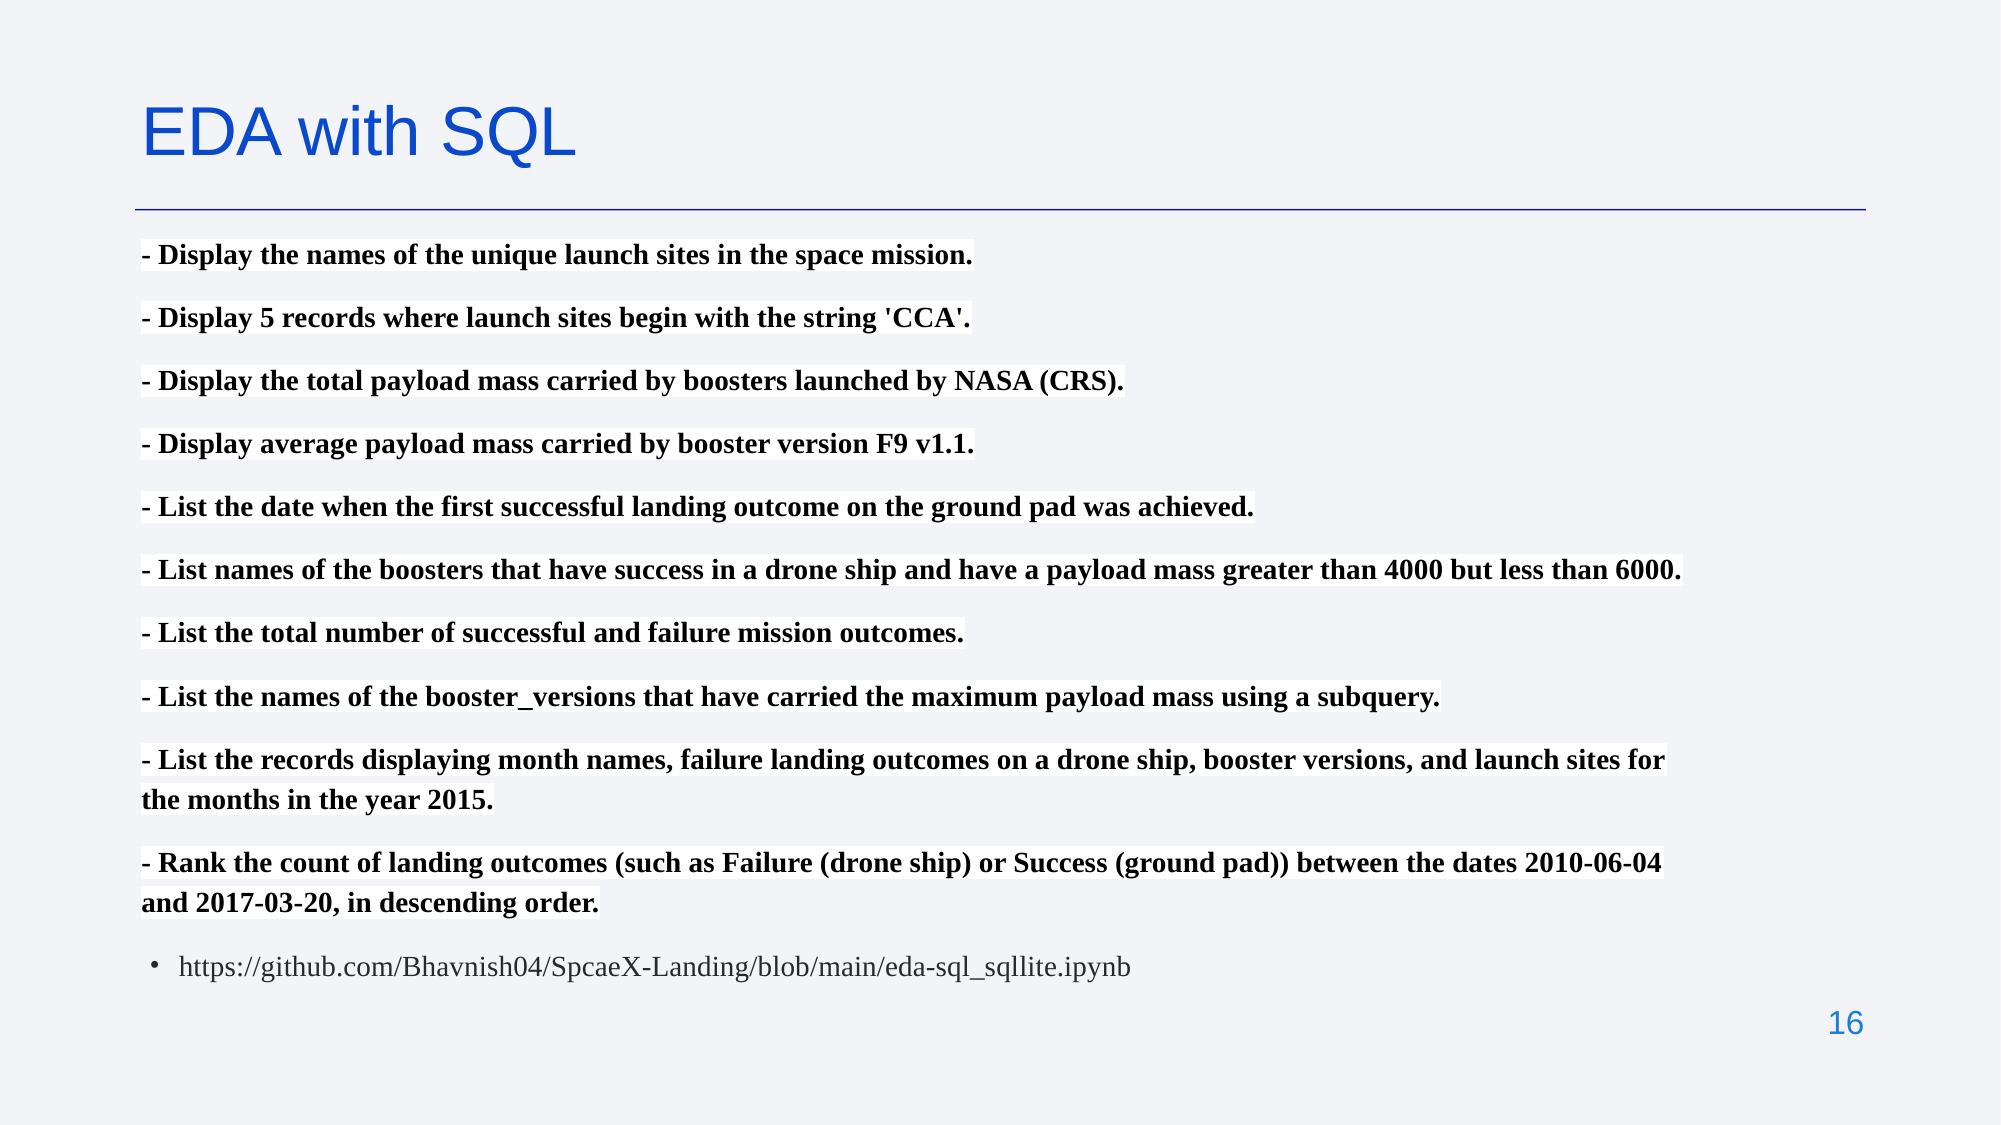

EDA with SQL
- Display the names of the unique launch sites in the space mission.
- Display 5 records where launch sites begin with the string 'CCA'.
- Display the total payload mass carried by boosters launched by NASA (CRS).
- Display average payload mass carried by booster version F9 v1.1.
- List the date when the first successful landing outcome on the ground pad was achieved.
- List names of the boosters that have success in a drone ship and have a payload mass greater than 4000 but less than 6000.
- List the total number of successful and failure mission outcomes.
- List the names of the booster_versions that have carried the maximum payload mass using a subquery.
- List the records displaying month names, failure landing outcomes on a drone ship, booster versions, and launch sites for the months in the year 2015.
- Rank the count of landing outcomes (such as Failure (drone ship) or Success (ground pad)) between the dates 2010-06-04 and 2017-03-20, in descending order.
https://github.com/Bhavnish04/SpcaeX-Landing/blob/main/eda-sql_sqllite.ipynb

16